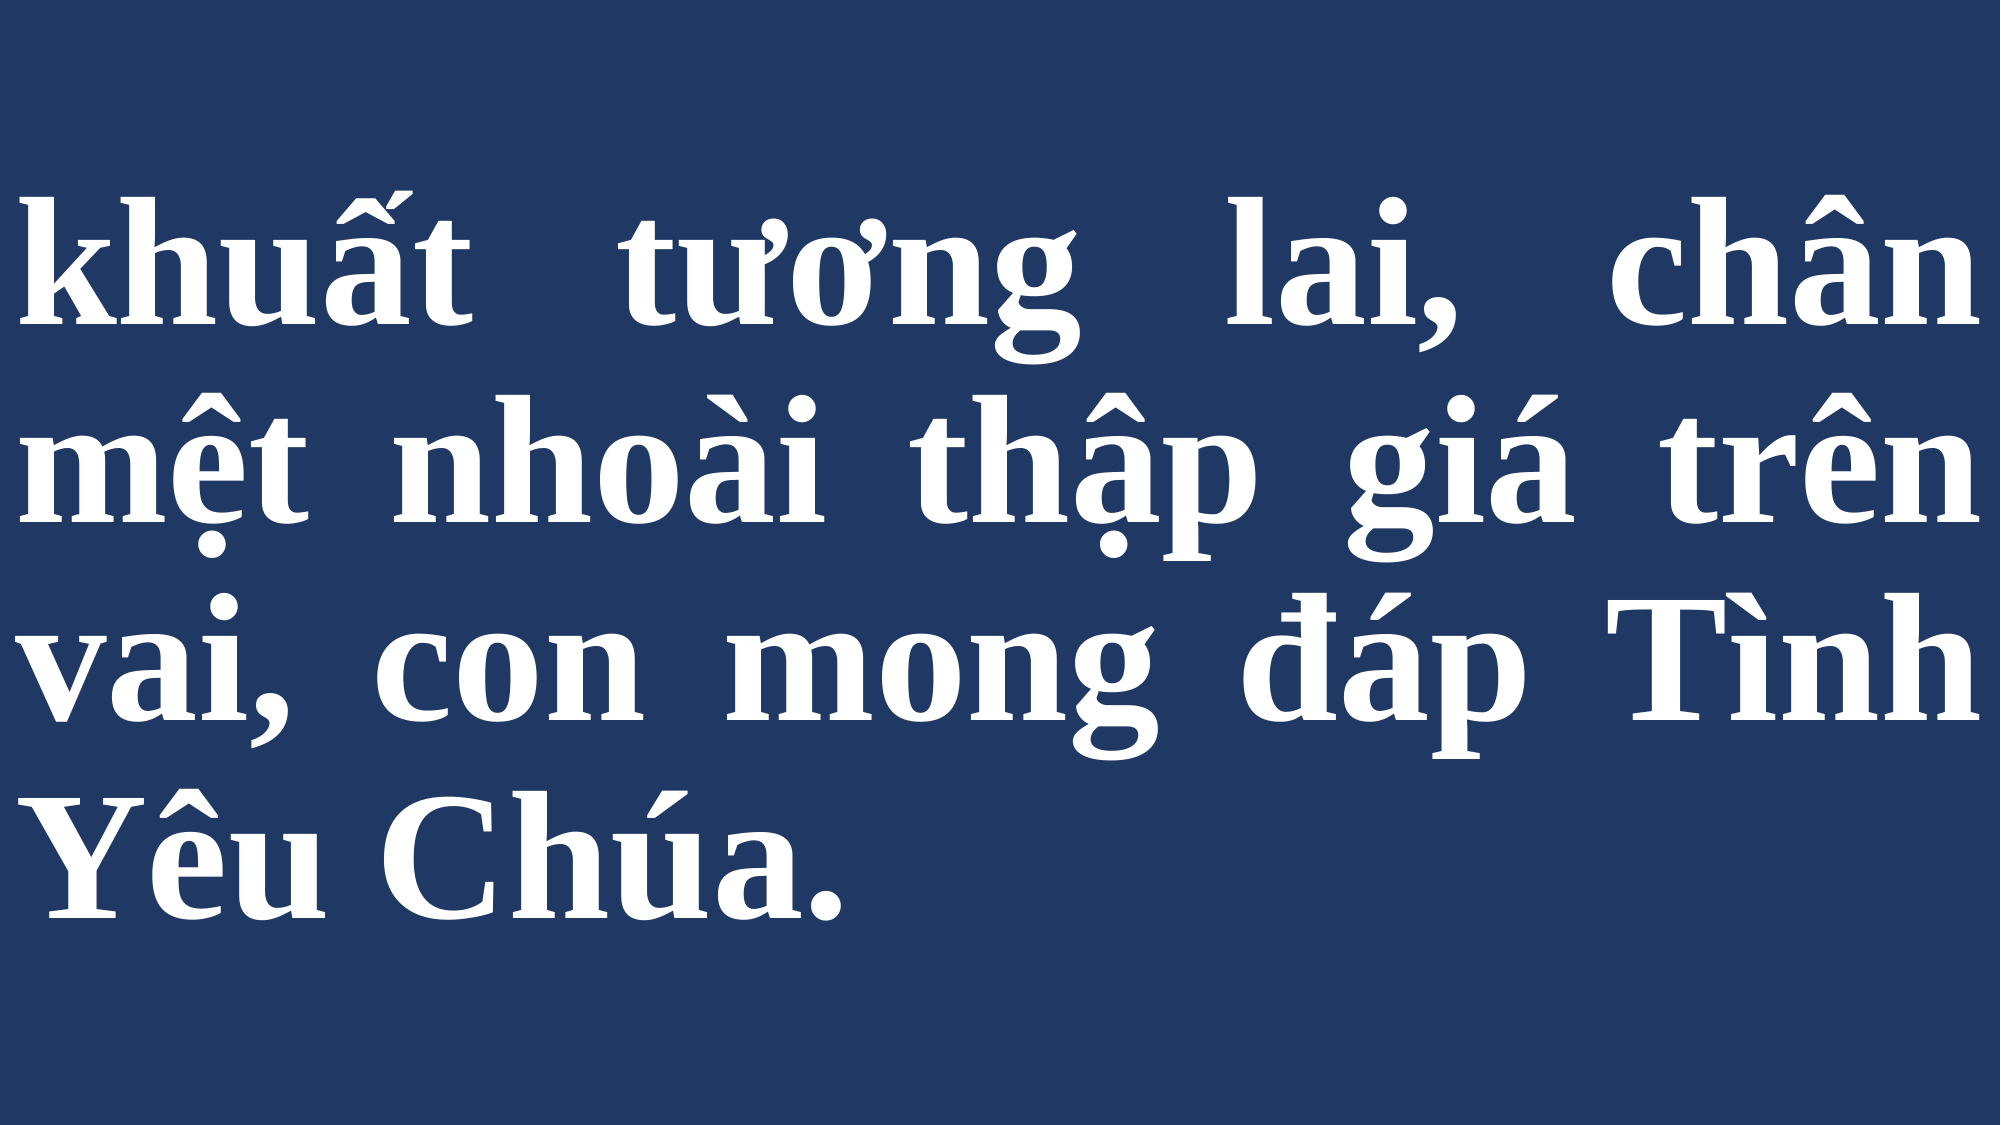

# khuất tương lai, chân mệt nhoài thập giá trên vai, con mong đáp Tình Yêu Chúa.